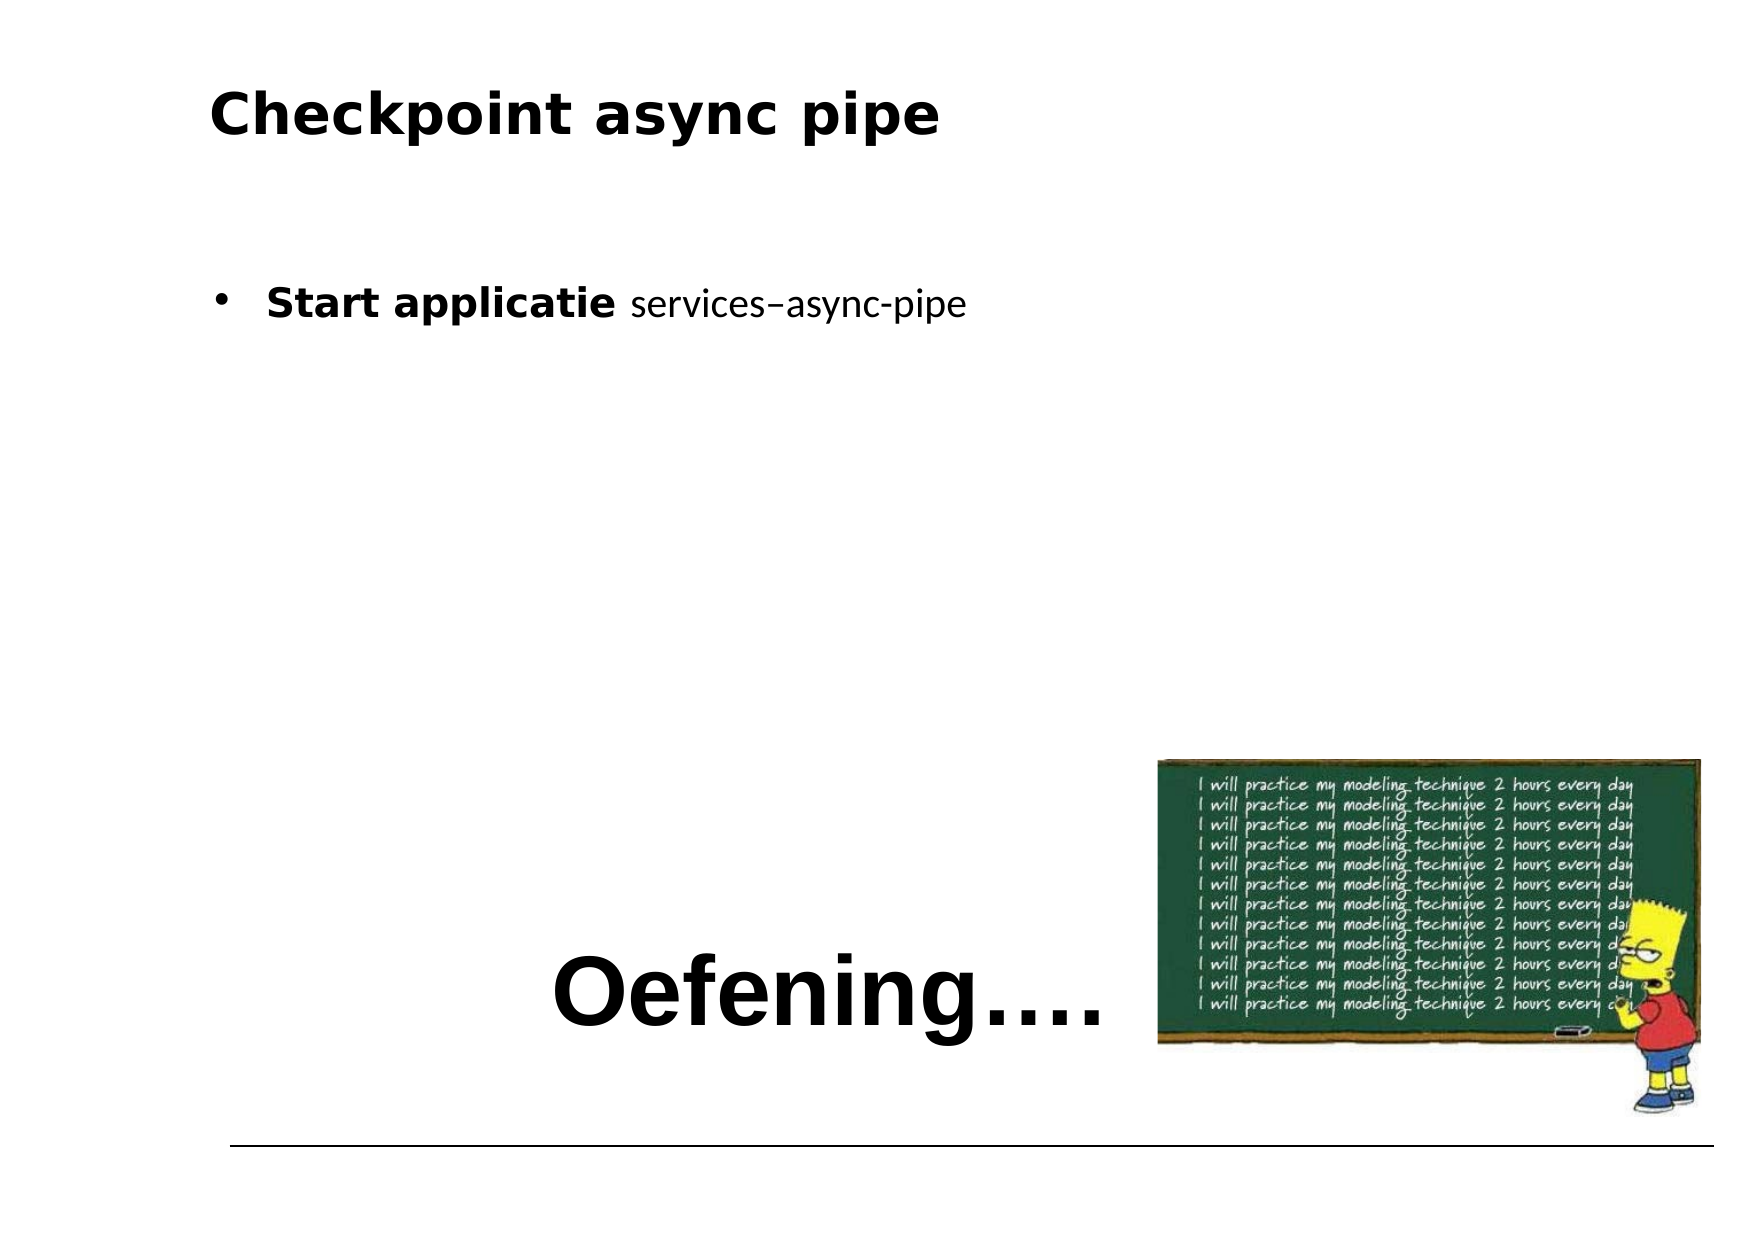

# Checkpoint async pipe
Start applicatie services–async-pipe

Oefening….